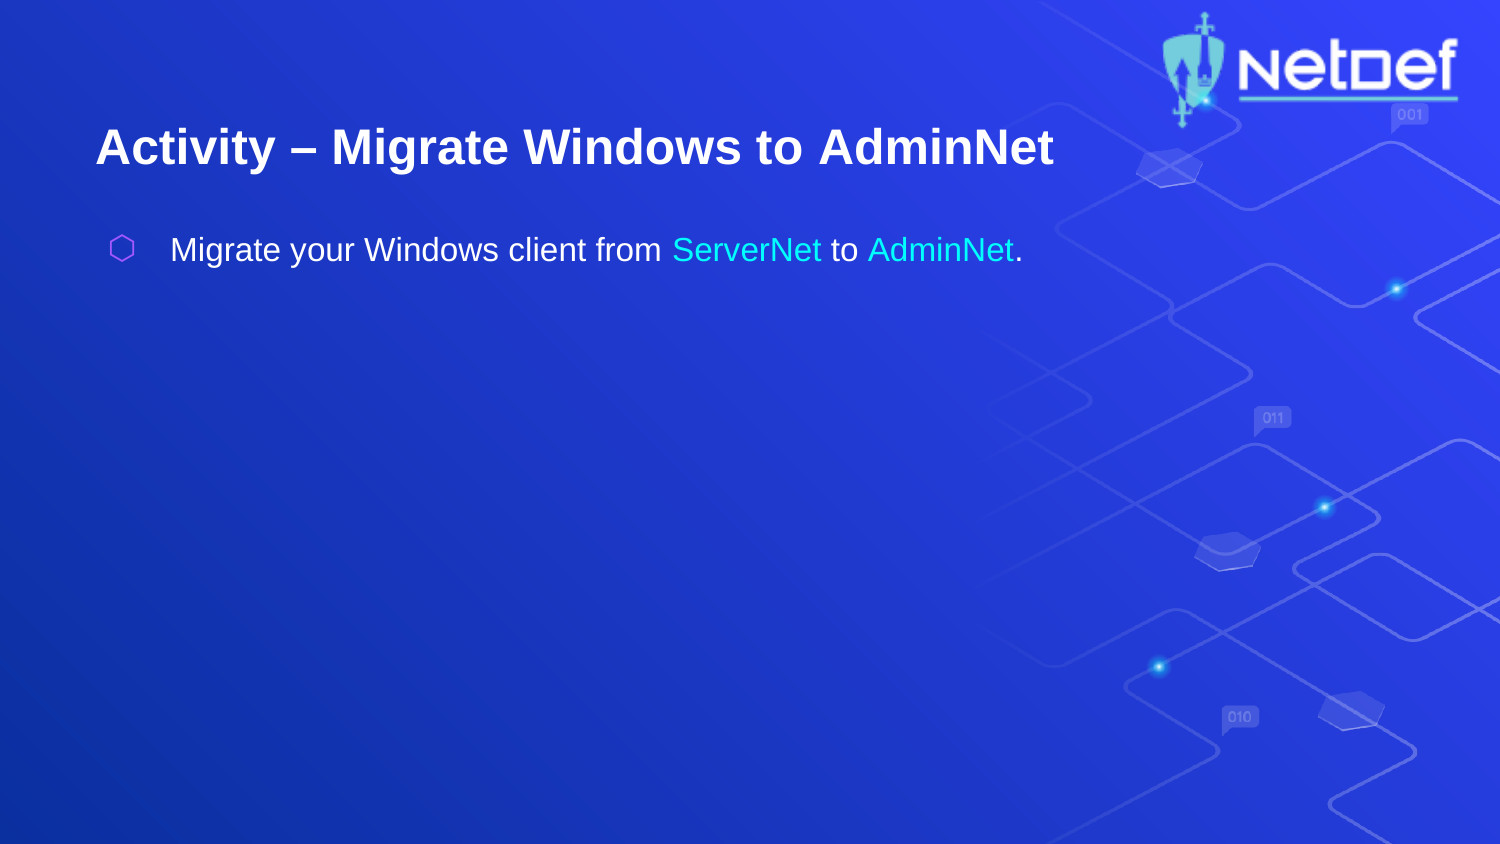

# Activity – Migrate Windows to AdminNet
Migrate your Windows client from ServerNet to AdminNet.